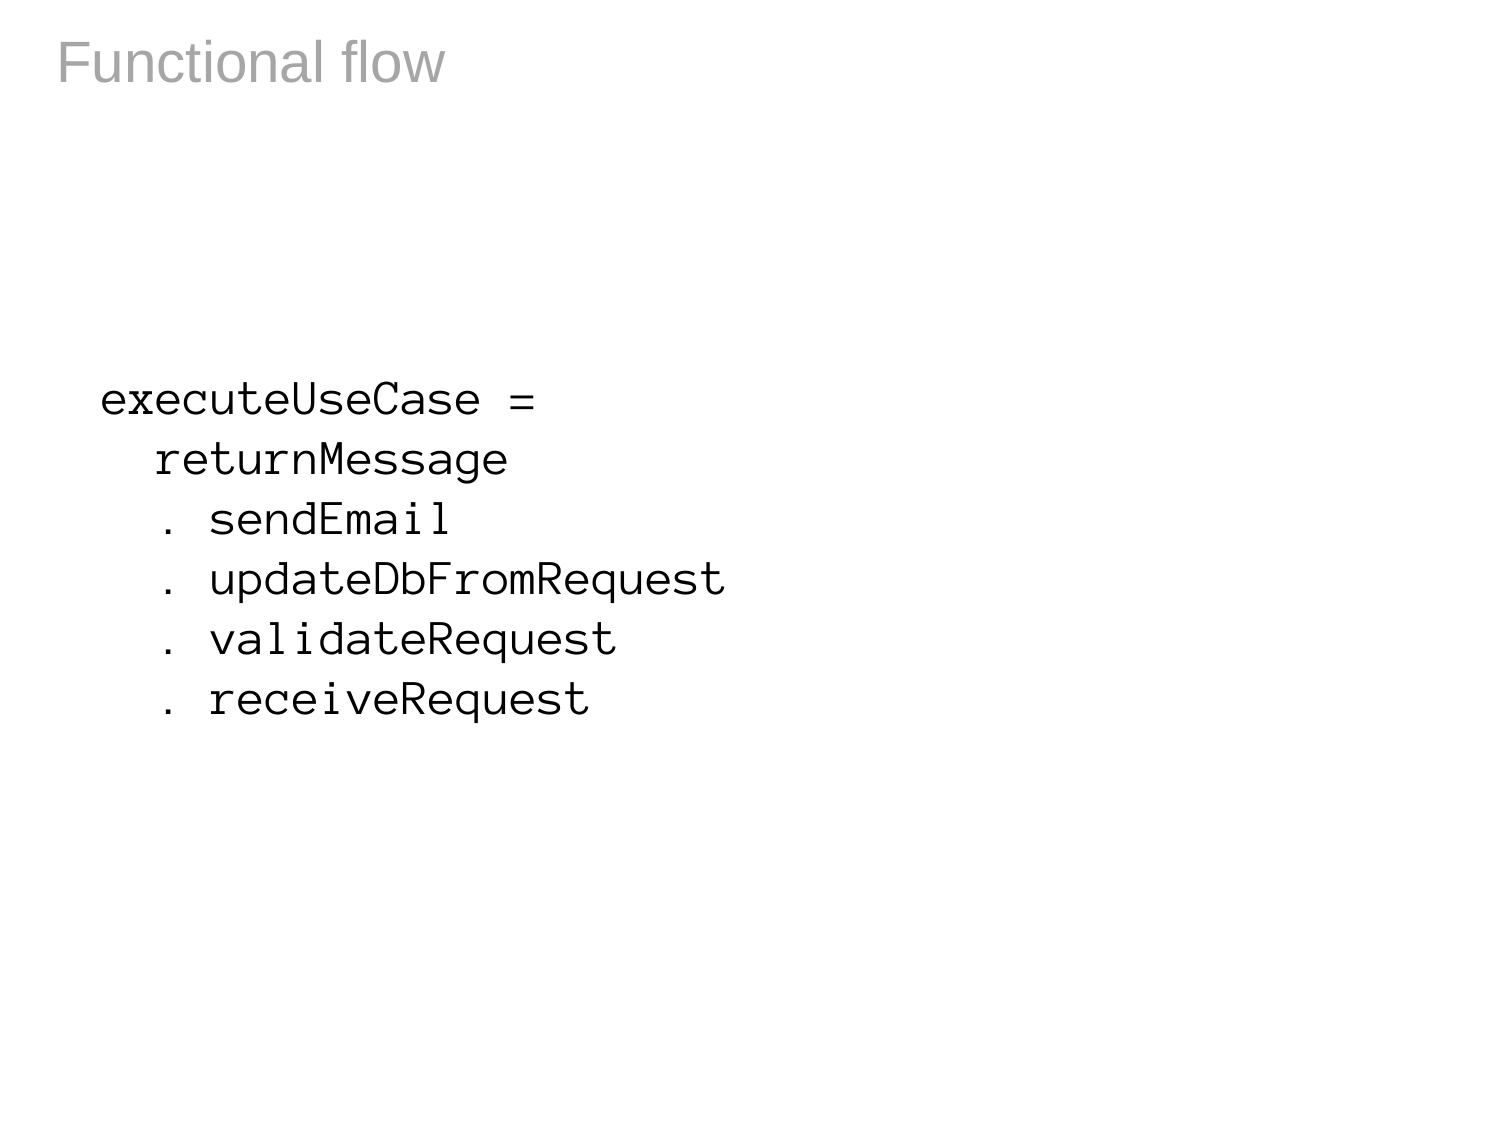

# Functional flow

executeUseCase =
  returnMessage
  . sendEmail
  . updateDbFromRequest
  . validateRequest
  . receiveRequest